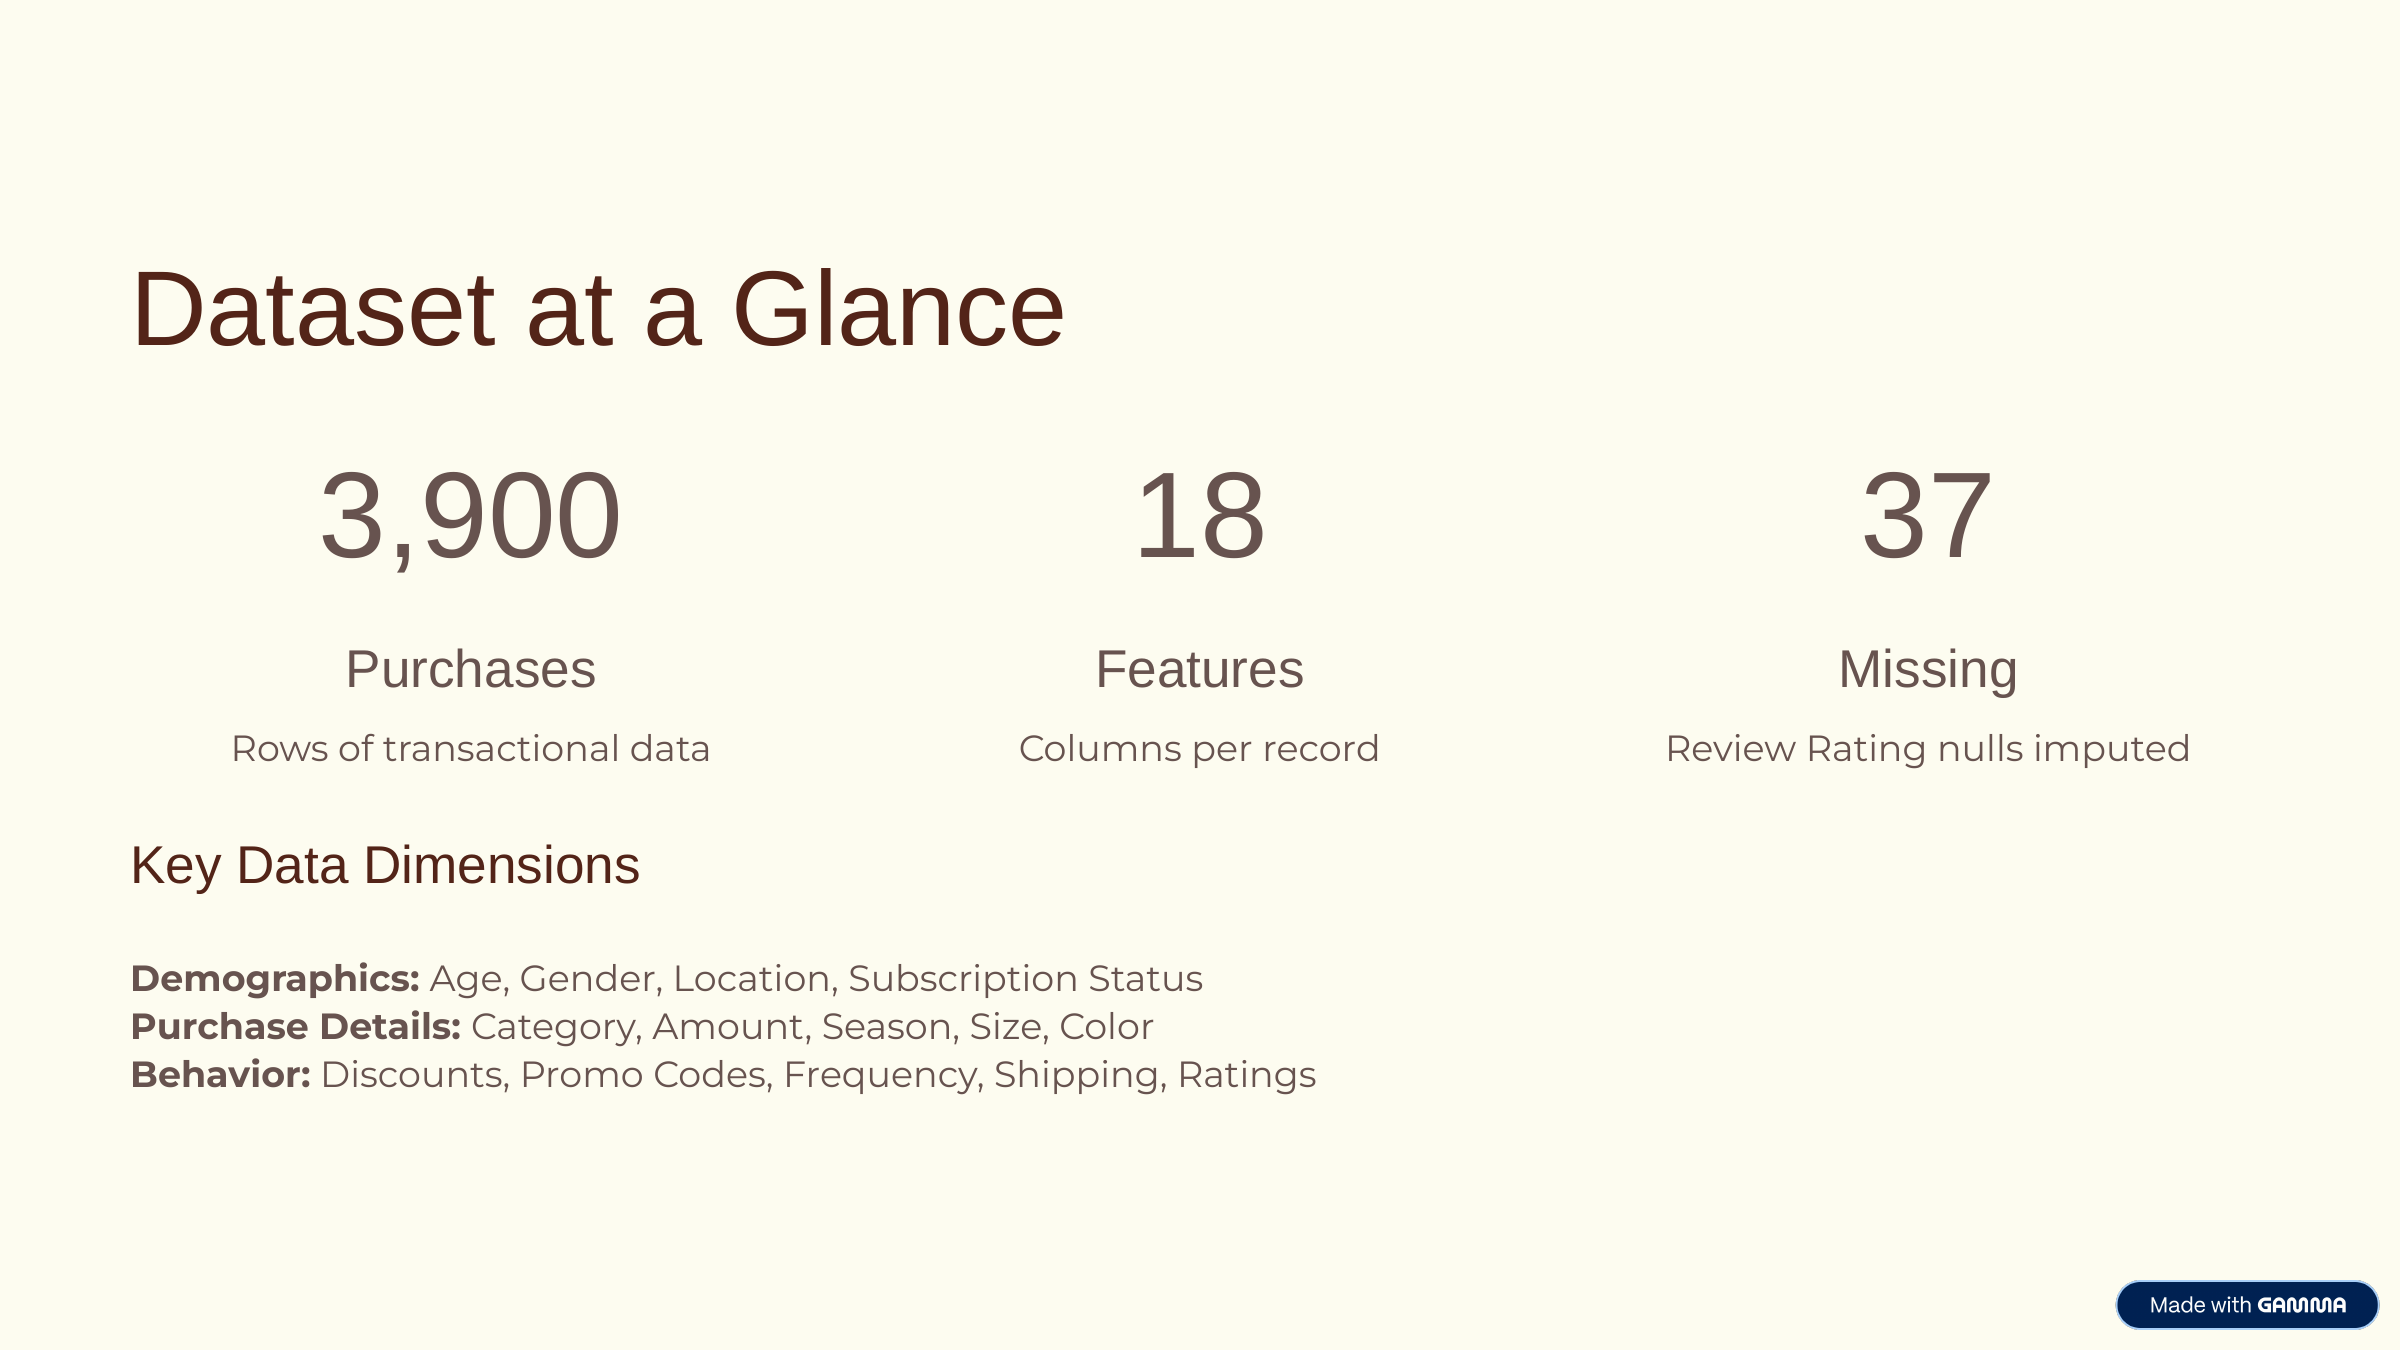

Dataset at a Glance
3,900
18
37
Purchases
Features
Missing
Rows of transactional data
Columns per record
Review Rating nulls imputed
Key Data Dimensions
Demographics: Age, Gender, Location, Subscription Status
Purchase Details: Category, Amount, Season, Size, Color
Behavior: Discounts, Promo Codes, Frequency, Shipping, Ratings